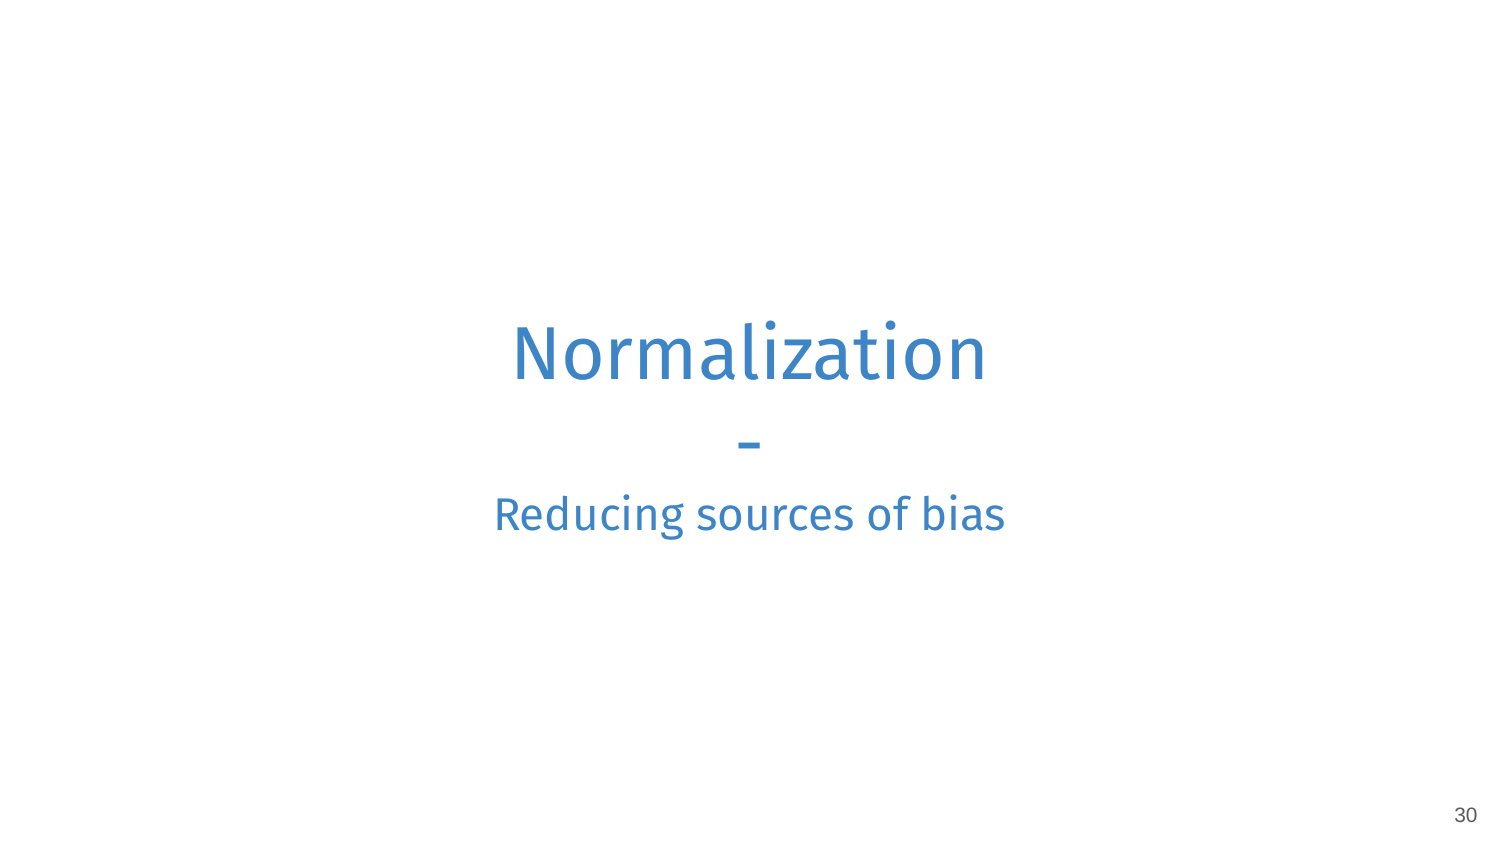

# Normalization
-
Reducing sources of bias
30